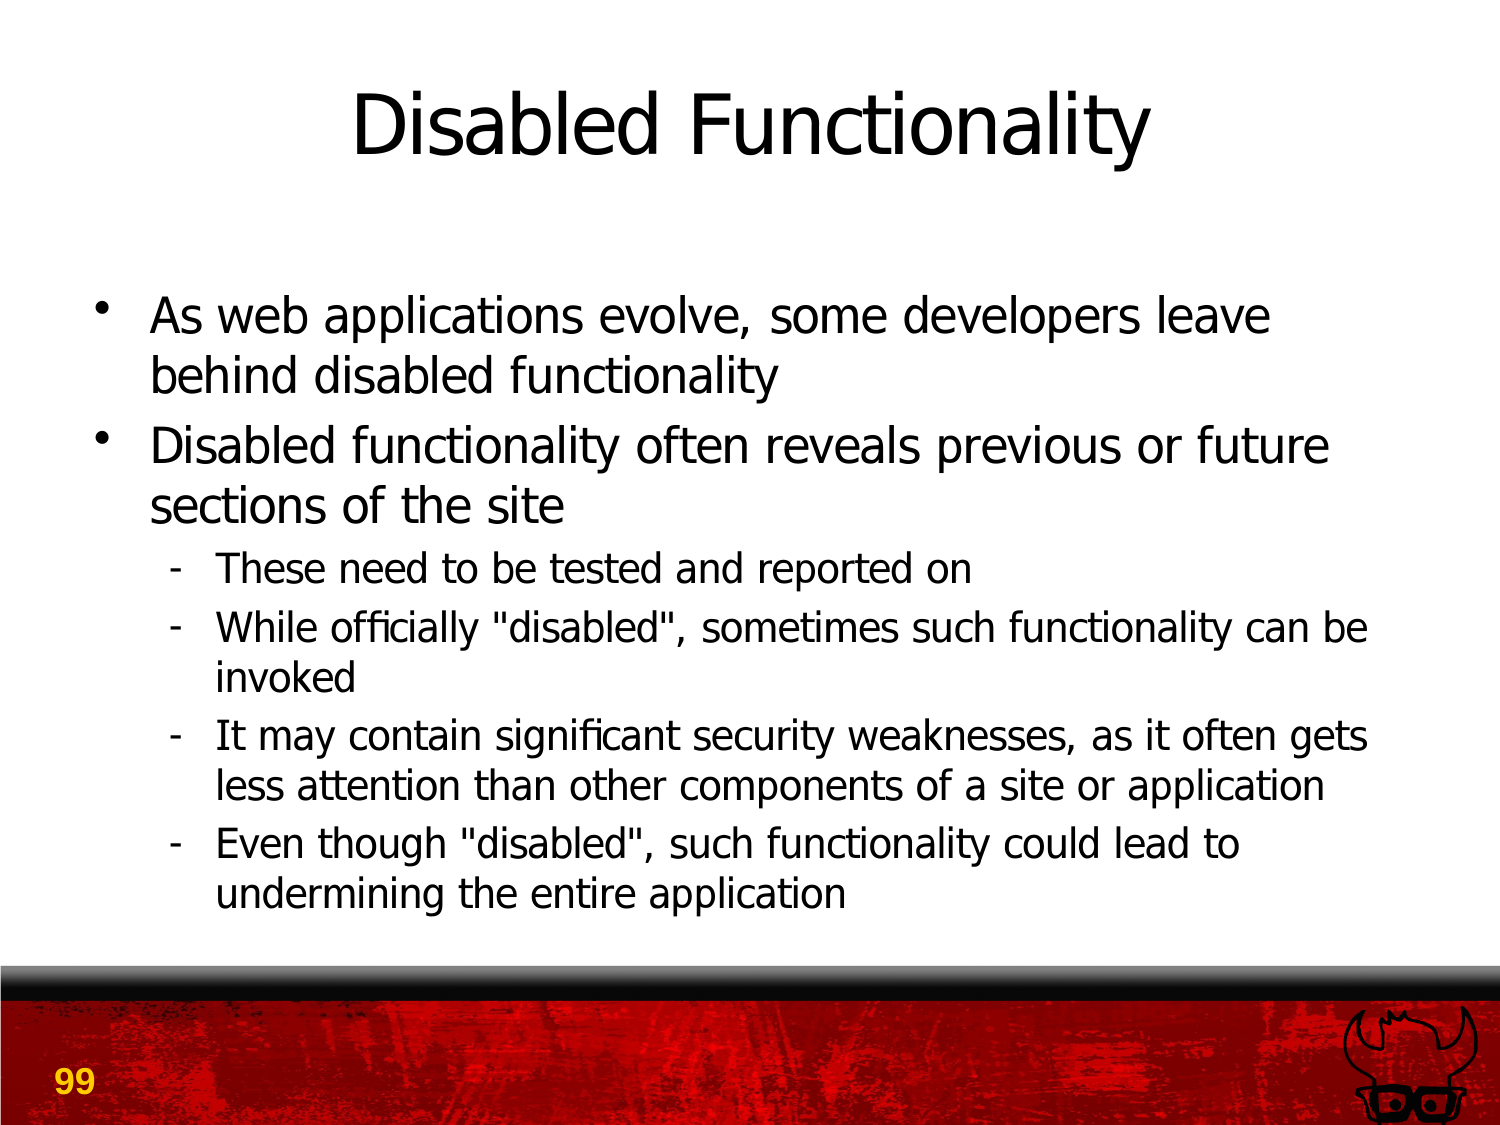

# Disabled Functionality
As web applications evolve, some developers leave behind disabled functionality
Disabled functionality often reveals previous or future sections of the site
These need to be tested and reported on
While officially "disabled", sometimes such functionality can be invoked
It may contain significant security weaknesses, as it often gets less attention than other components of a site or application
Even though "disabled", such functionality could lead to undermining the entire application